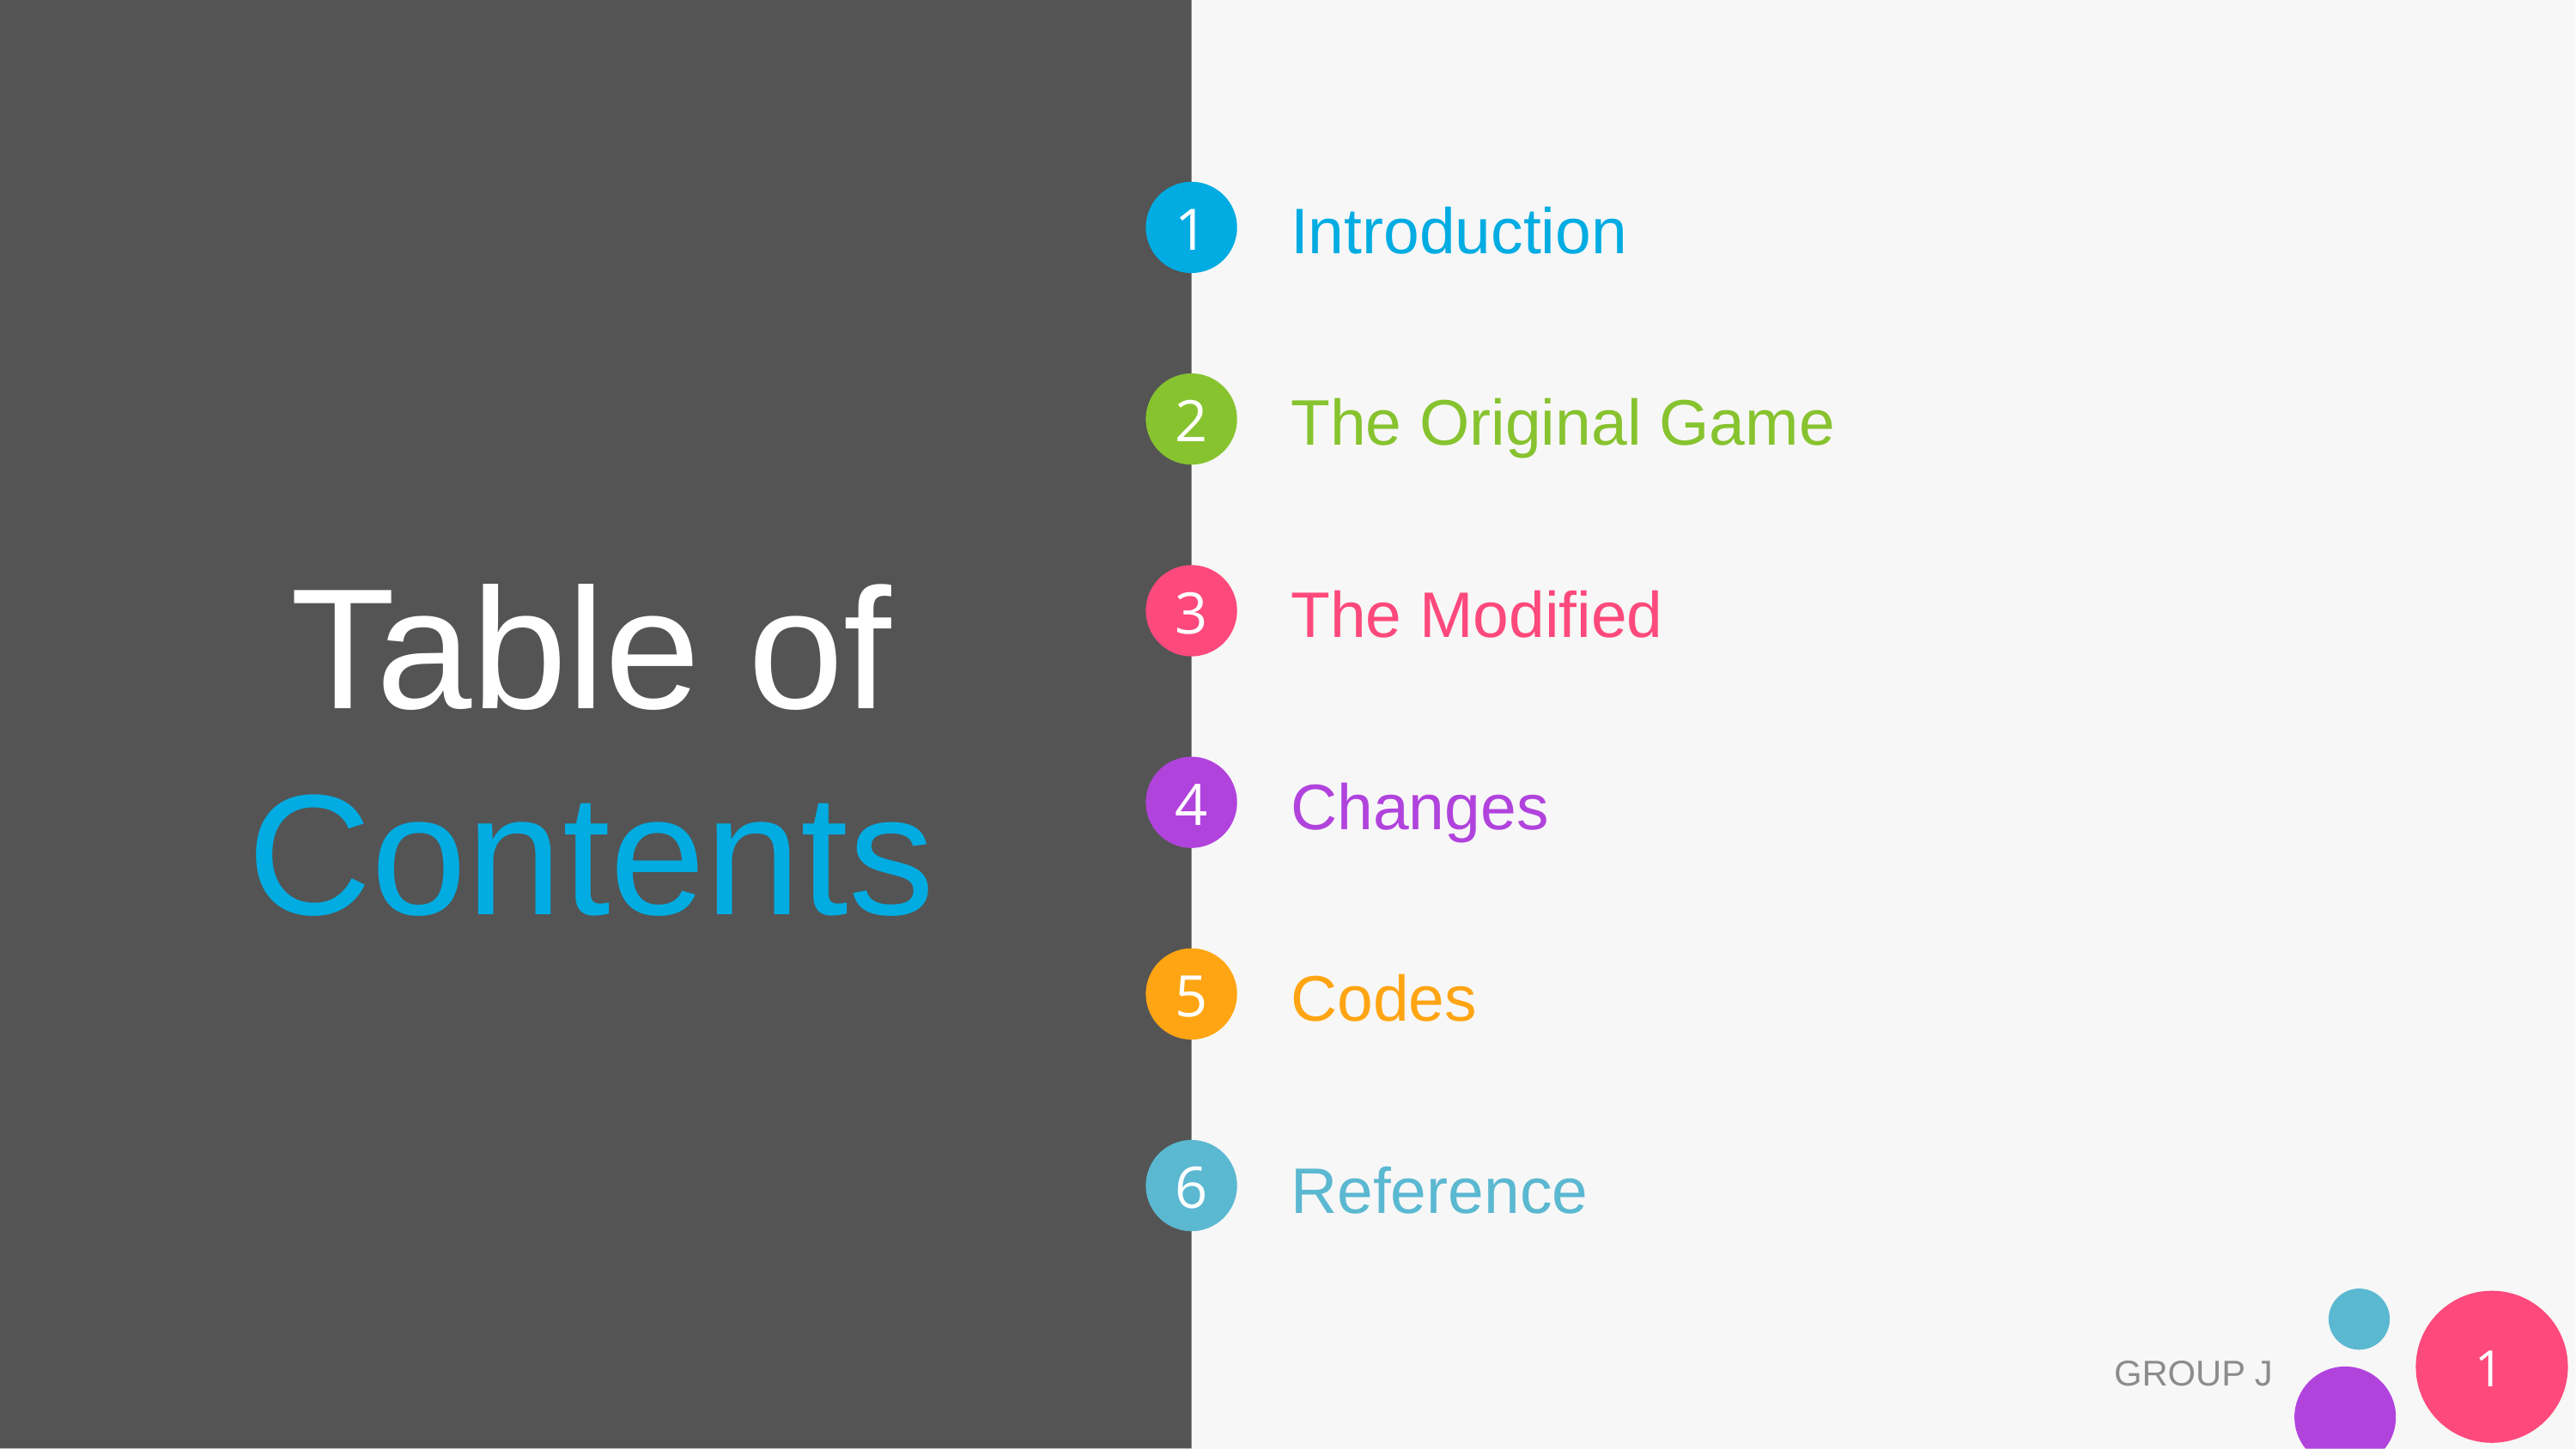

Introduction
# Table of Contents

The Original Game

The Modified

Changes

Codes

Reference

1
GROUP J